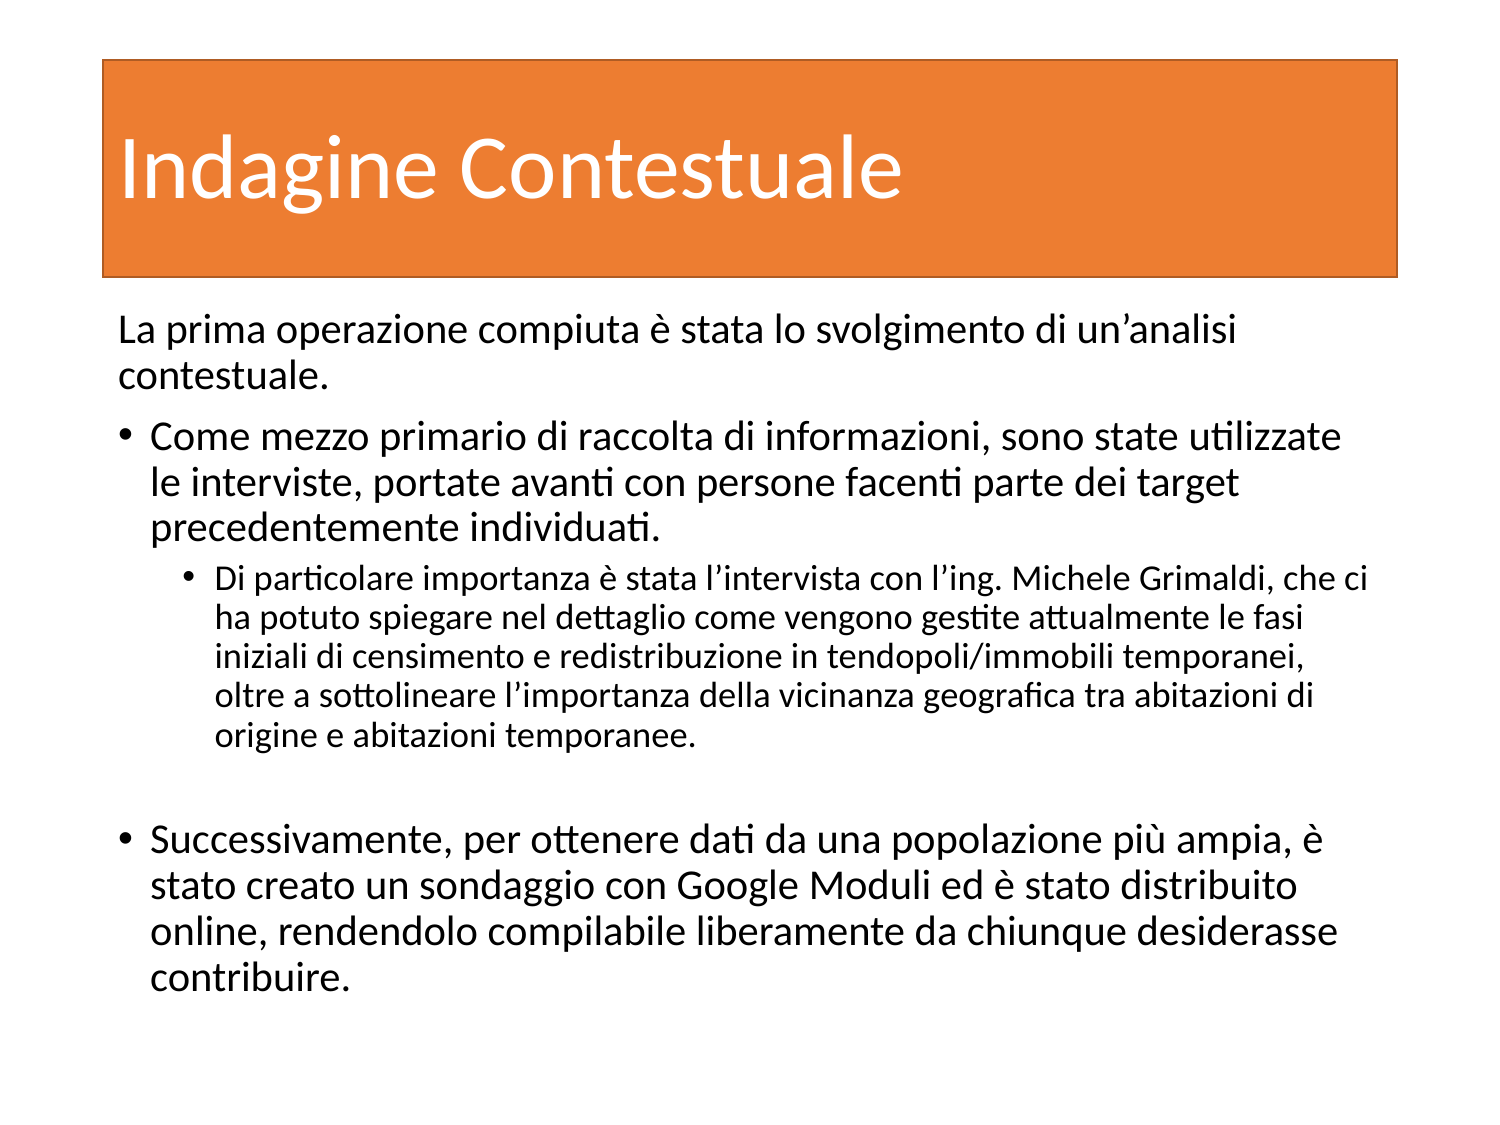

# Indagine Contestuale
La prima operazione compiuta è stata lo svolgimento di un’analisi contestuale.
Come mezzo primario di raccolta di informazioni, sono state utilizzate le interviste, portate avanti con persone facenti parte dei target precedentemente individuati.
Di particolare importanza è stata l’intervista con l’ing. Michele Grimaldi, che ci ha potuto spiegare nel dettaglio come vengono gestite attualmente le fasi iniziali di censimento e redistribuzione in tendopoli/immobili temporanei, oltre a sottolineare l’importanza della vicinanza geografica tra abitazioni di origine e abitazioni temporanee.

Successivamente, per ottenere dati da una popolazione più ampia, è stato creato un sondaggio con Google Moduli ed è stato distribuito online, rendendolo compilabile liberamente da chiunque desiderasse contribuire.